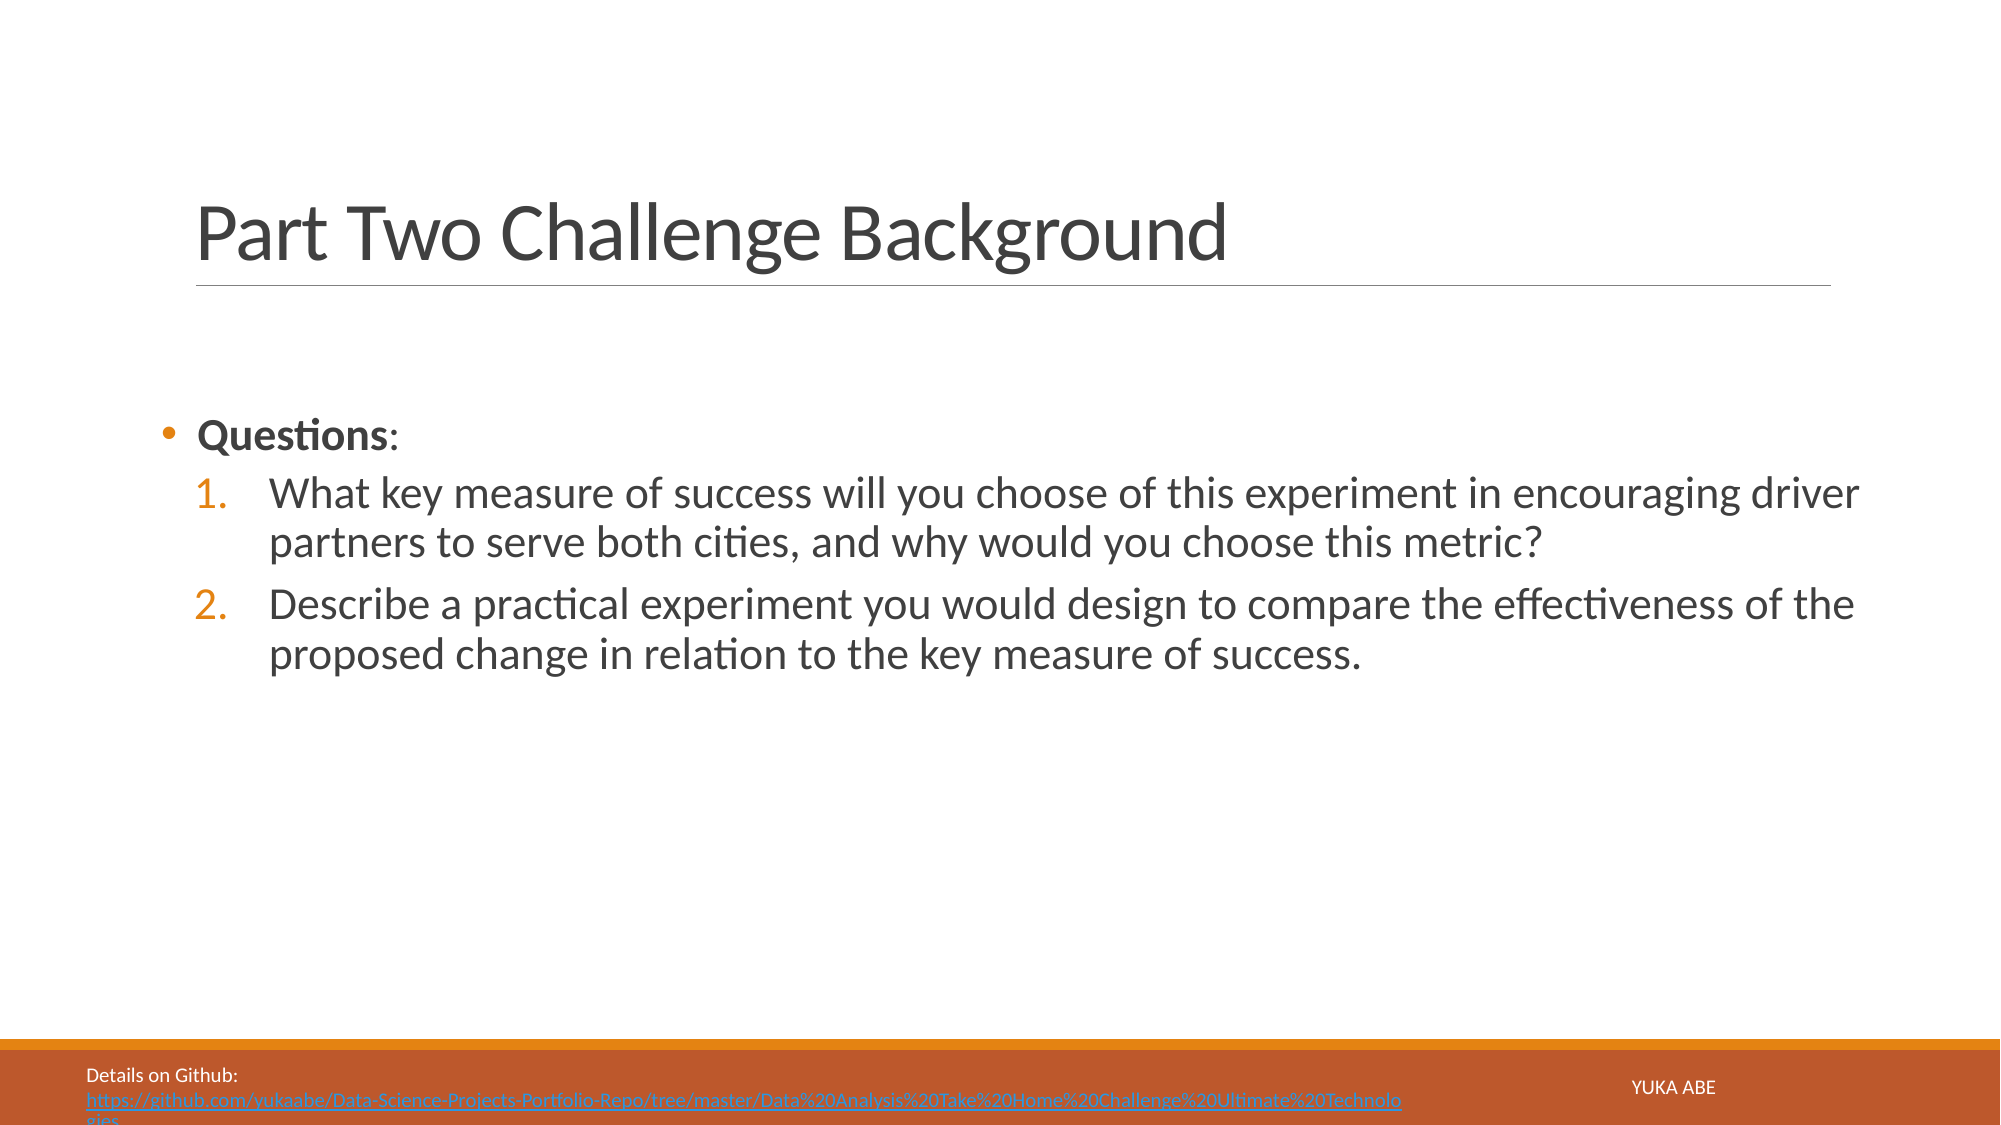

# Part Two Challenge Background
  Questions:
What key measure of success will you choose of this experiment in encouraging driver partners to serve both cities, and why would you choose this metric?
Describe a practical experiment you would design to compare the effectiveness of the proposed change in relation to the key measure of success.

YUKA ABE